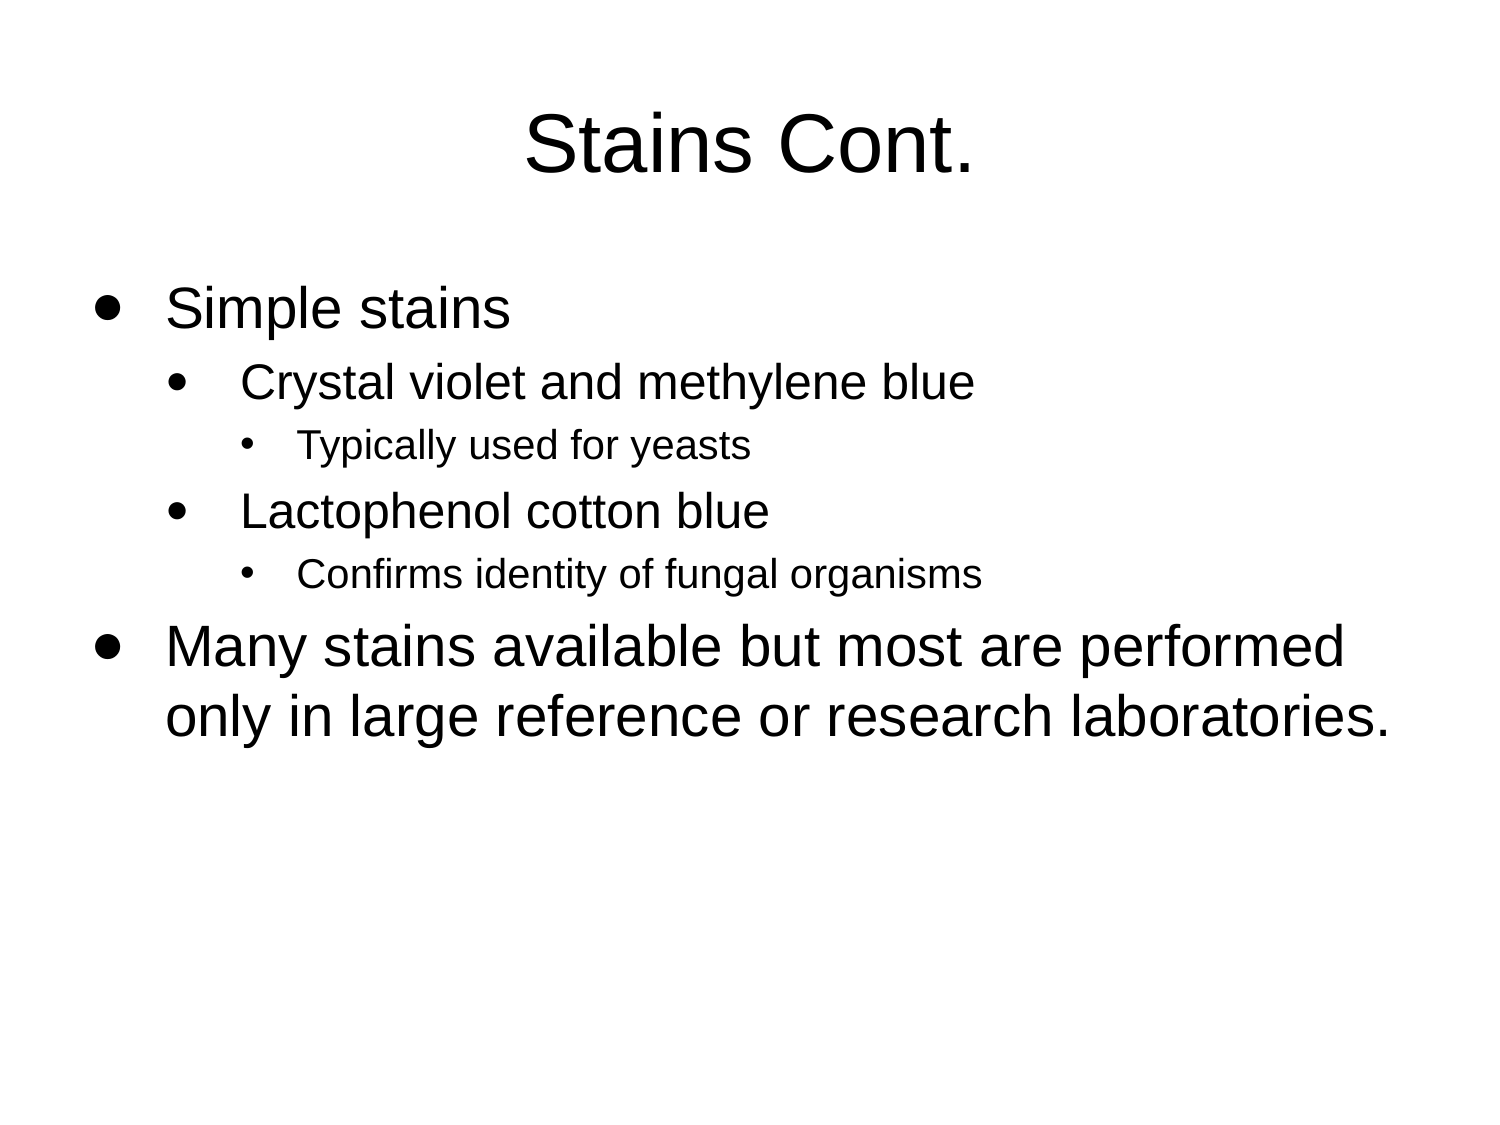

# Stains Cont.
Simple stains
Crystal violet and methylene blue
Typically used for yeasts
Lactophenol cotton blue
Confirms identity of fungal organisms
Many stains available but most are performed only in large reference or research laboratories.